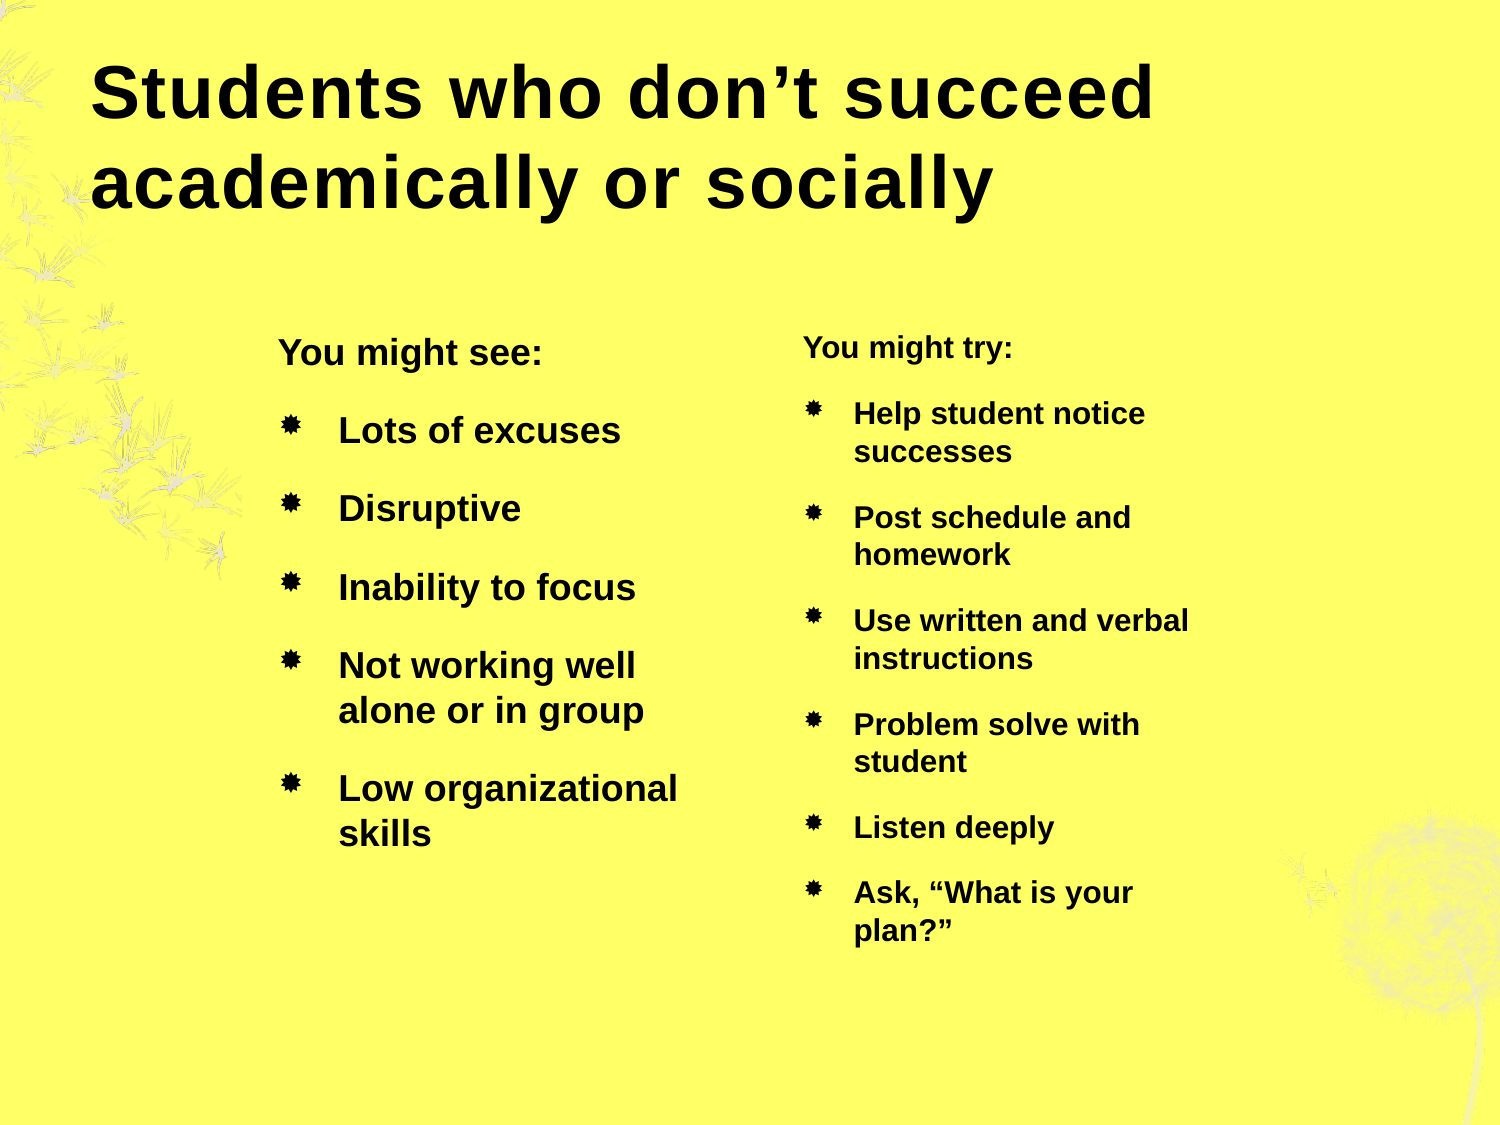

# Students who don’t succeed academically or socially
You might see:
Lots of excuses
Disruptive
Inability to focus
Not working well alone or in group
Low organizational skills
You might try:
Help student notice successes
Post schedule and homework
Use written and verbal instructions
Problem solve with student
Listen deeply
Ask, “What is your plan?”